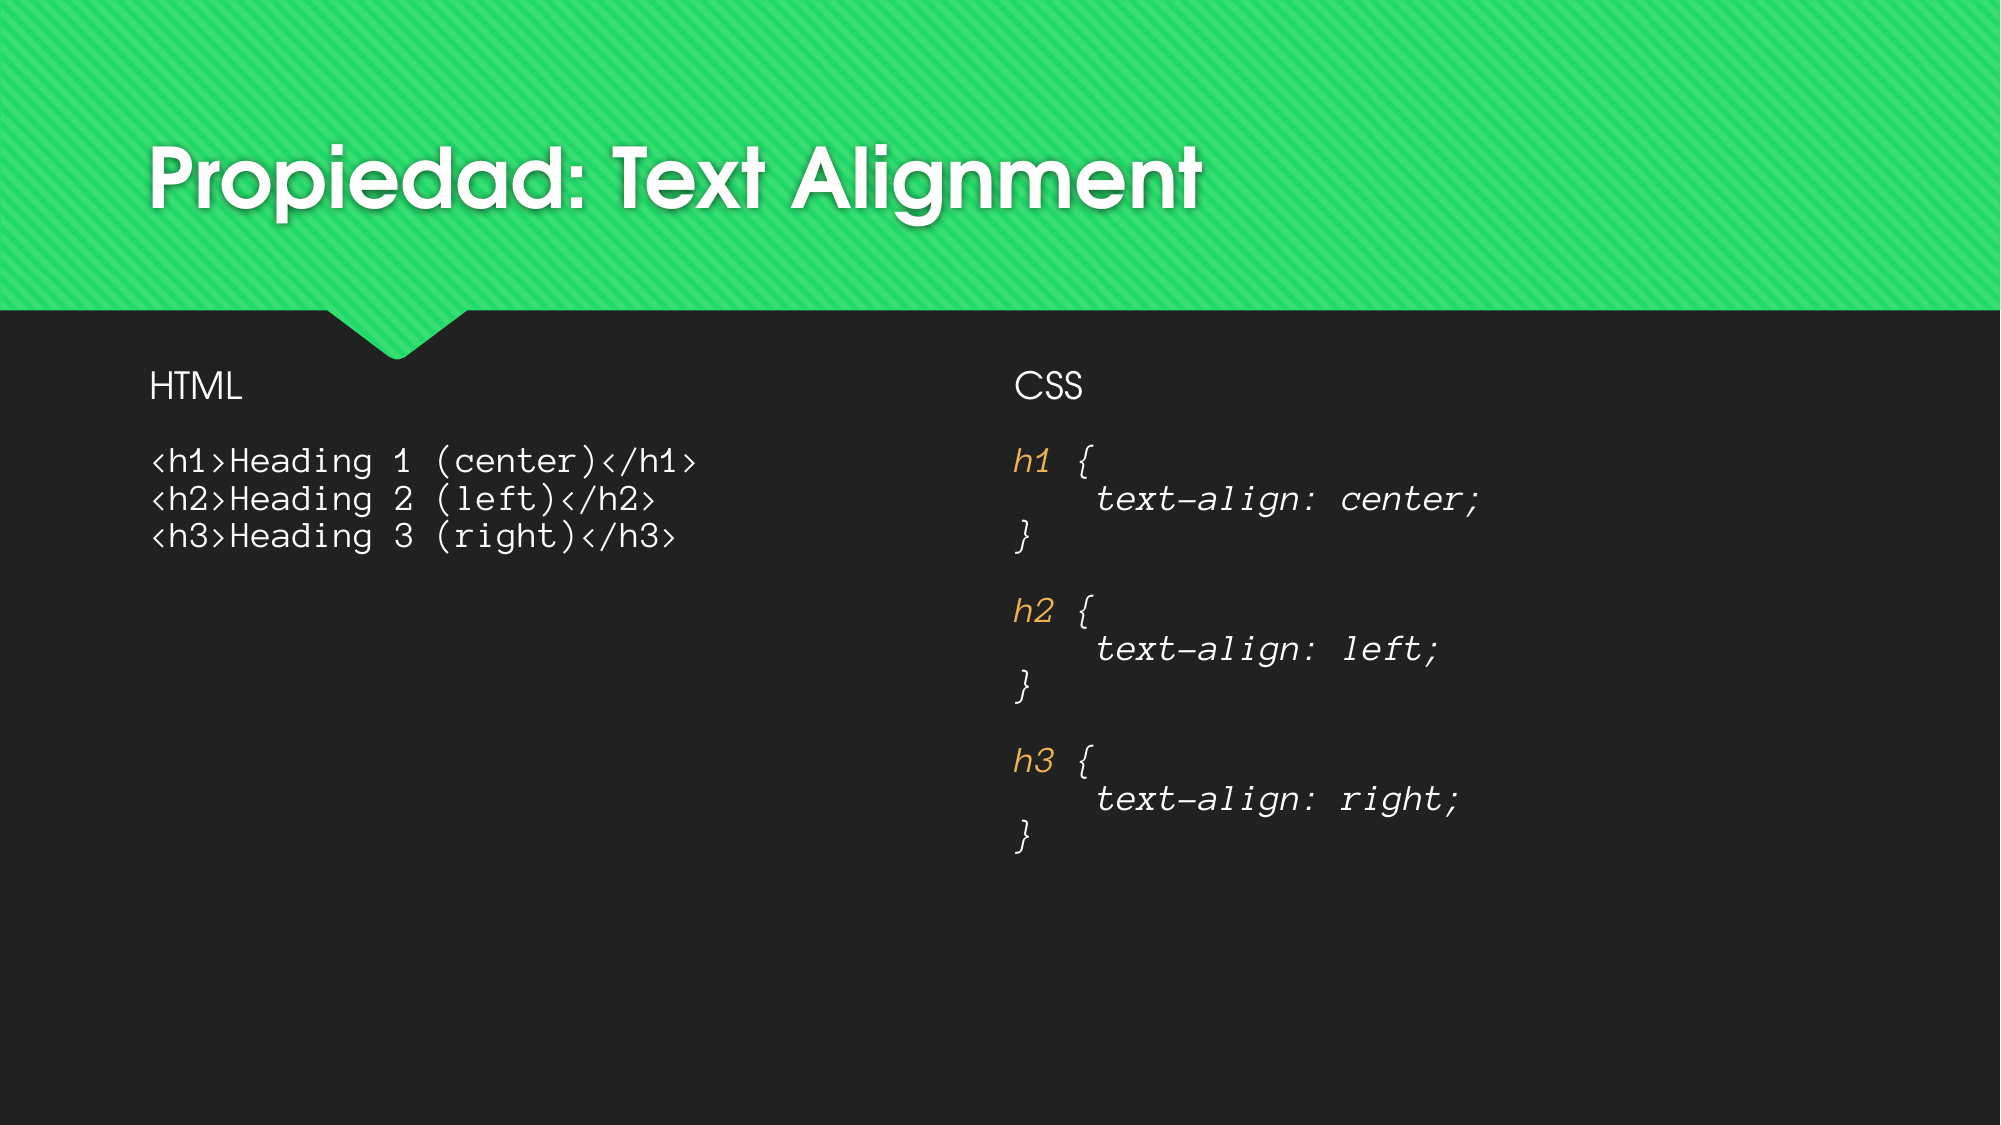

# Propiedad: Text Alignment
| HTML <h1>Heading 1 (center)</h1> <h2>Heading 2 (left)</h2> <h3>Heading 3 (right)</h3> | CSS h1 { text-align: center; } h2 { text-align: left; } h3 { text-align: right; } |
| --- | --- |